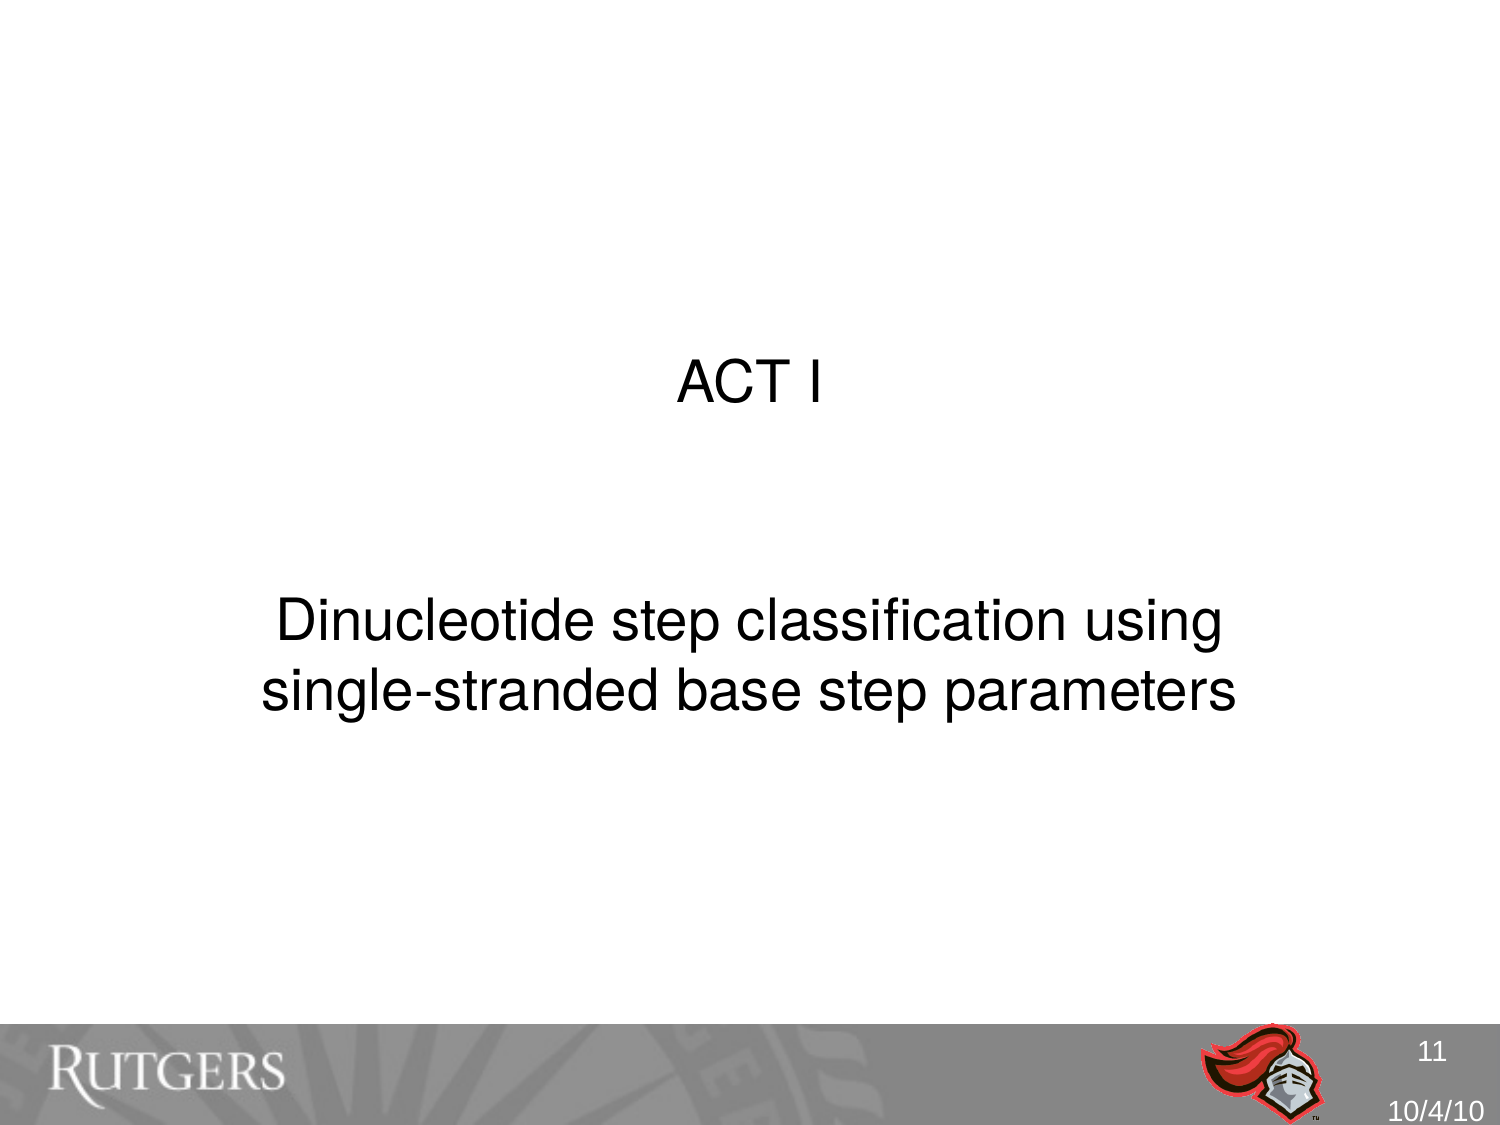

# ACT I
Dinucleotide step classification using single-stranded base step parameters
11
10/4/10